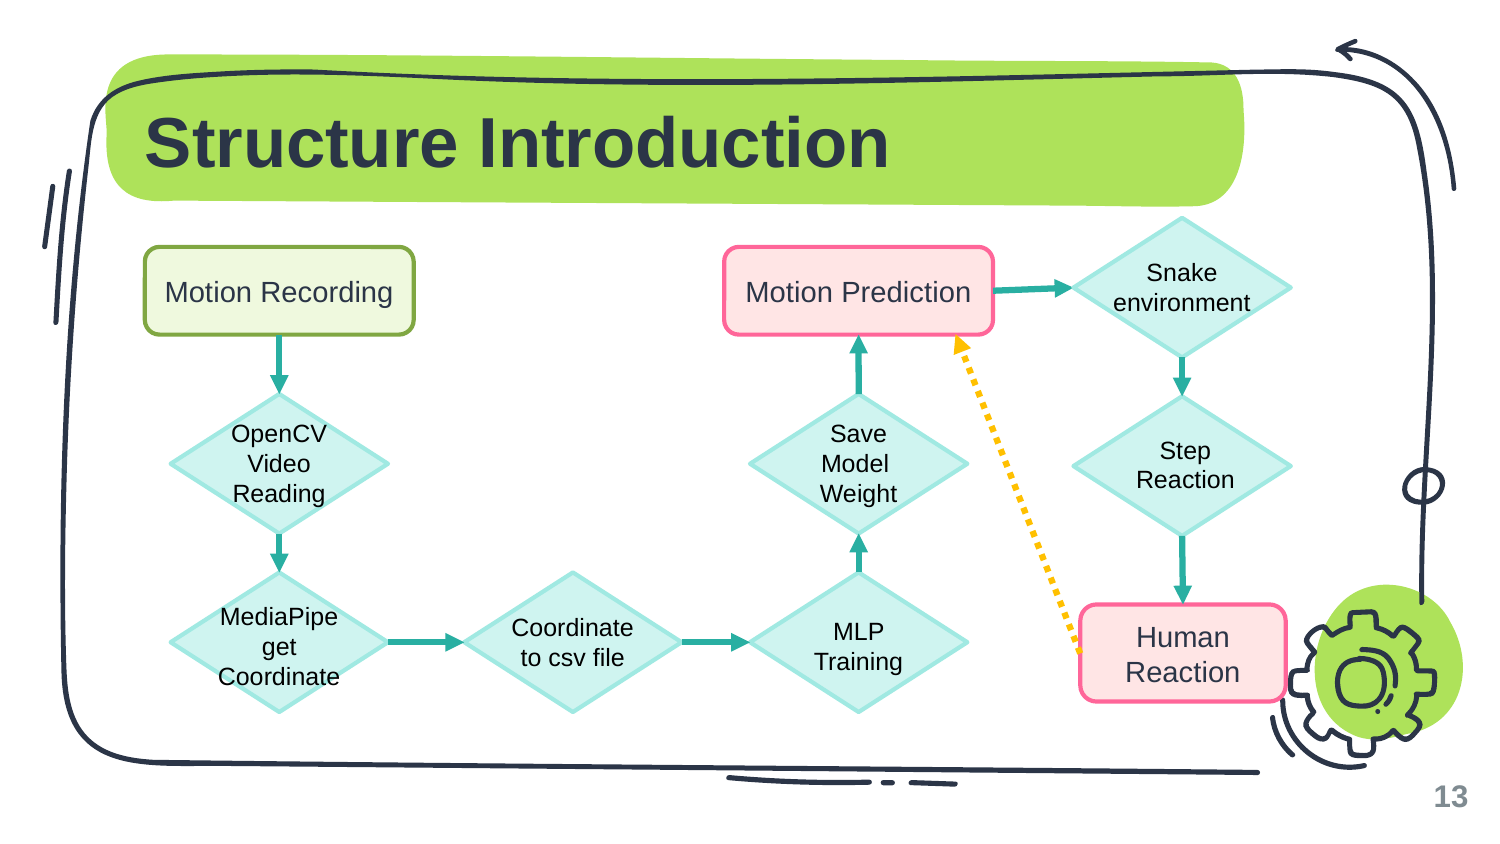

# Structure Introduction

Motion Recording
Motion Prediction
Snake
environment

OpenCV
Video Reading
Save
Model
Weight
Step
Reaction

MediaPipe
get
Coordinate
Coordinate to csv file
Human Reaction
MLP Training

13